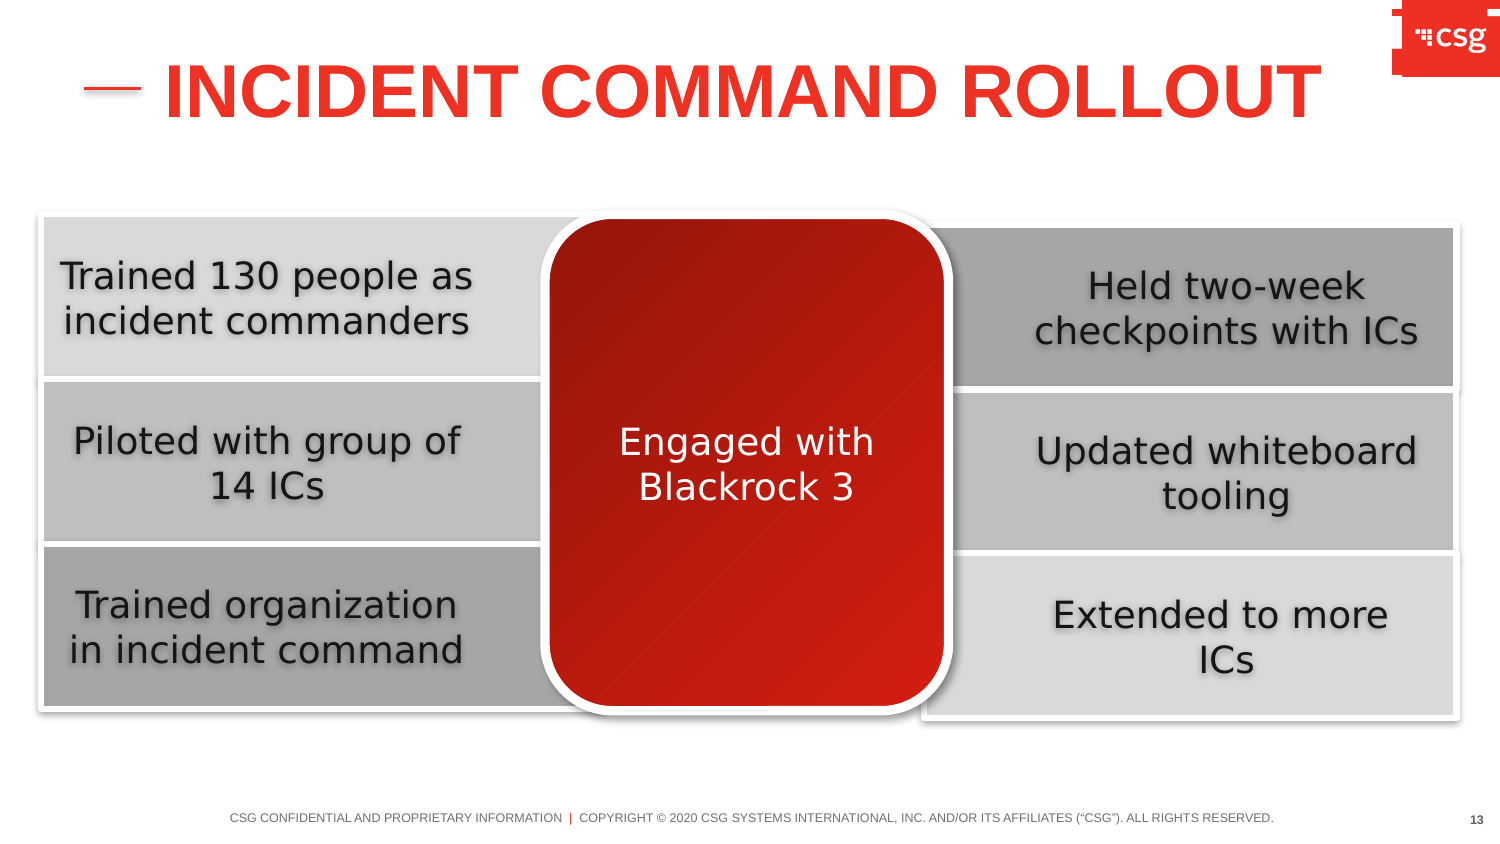

Incident command rollout

Engaged with Blackrock 3
Trained 130 people as incident commanders

Held two-week checkpoints with ICs

Piloted with group of 14 ICs

Updated whiteboard tooling

Trained organization in incident command

Extended to more
ICs
13